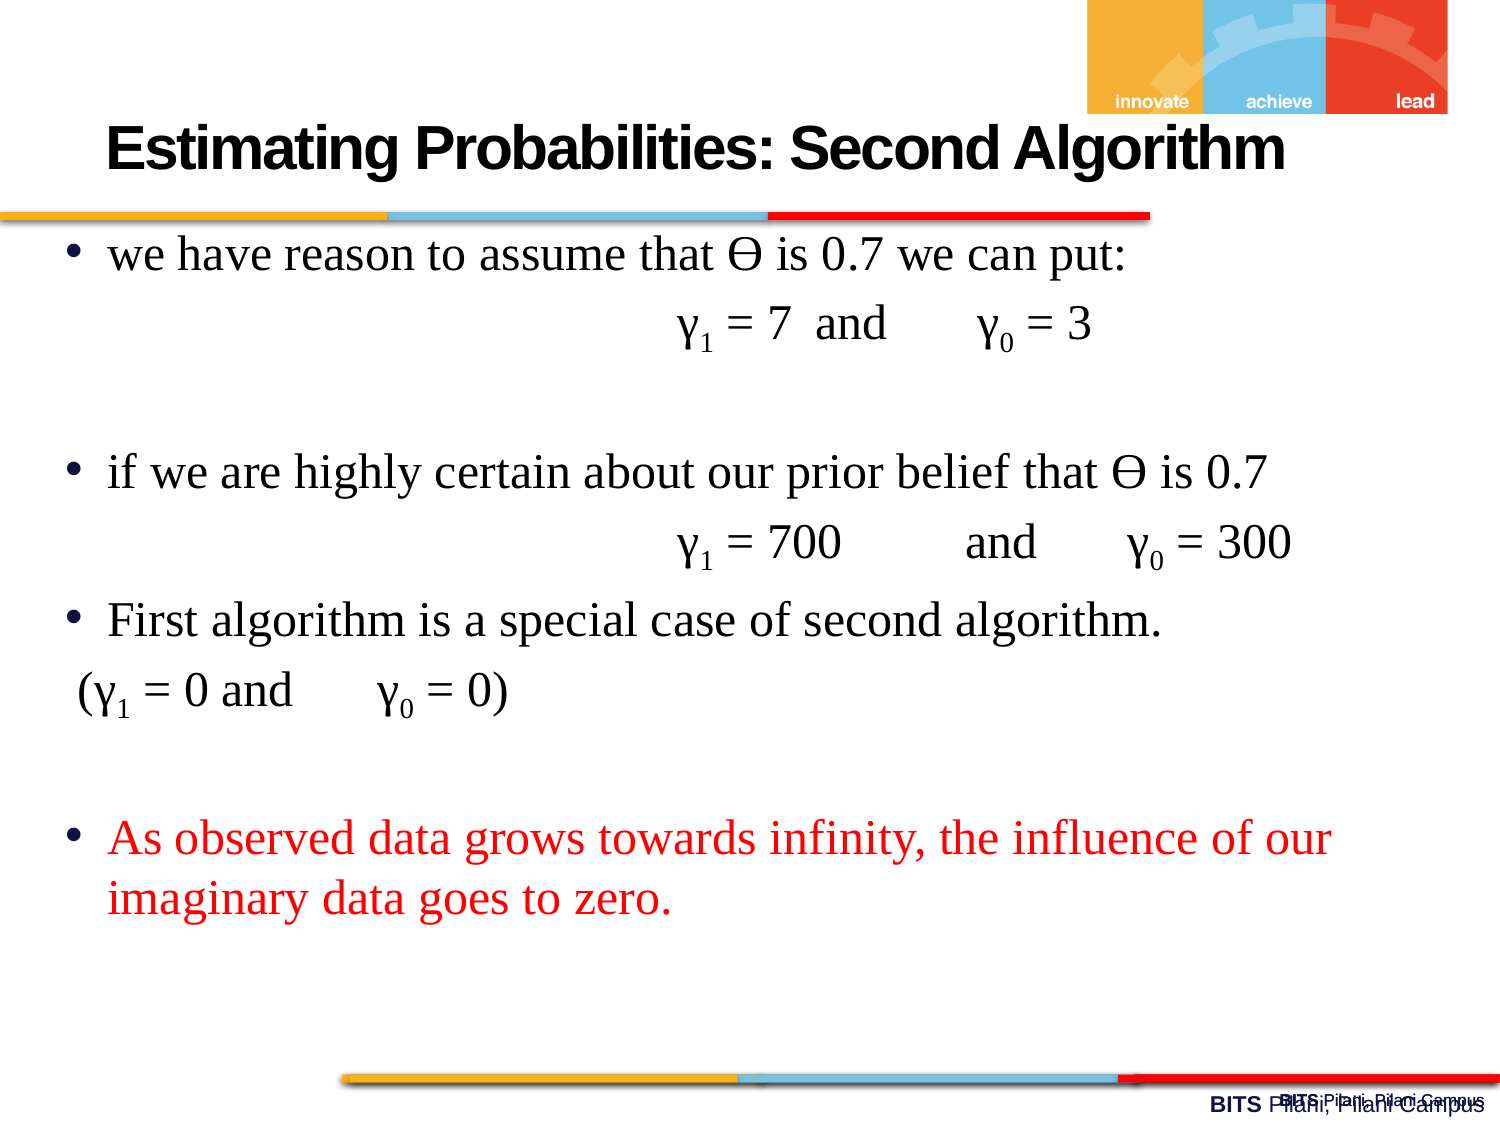

Estimating Probabilities: Second Algorithm

we have reason to assume that Ө is 0.7 we can put:
				 γ1 = 7 	and 	 γ0 = 3

if we are highly certain about our prior belief that Ө is 0.7
				 γ1 = 700 	and 	 γ0 = 300
First algorithm is a special case of second algorithm.
 (γ1 = 0 and 	 γ0 = 0)

As observed data grows towards infinity, the influence of our imaginary data goes to zero.